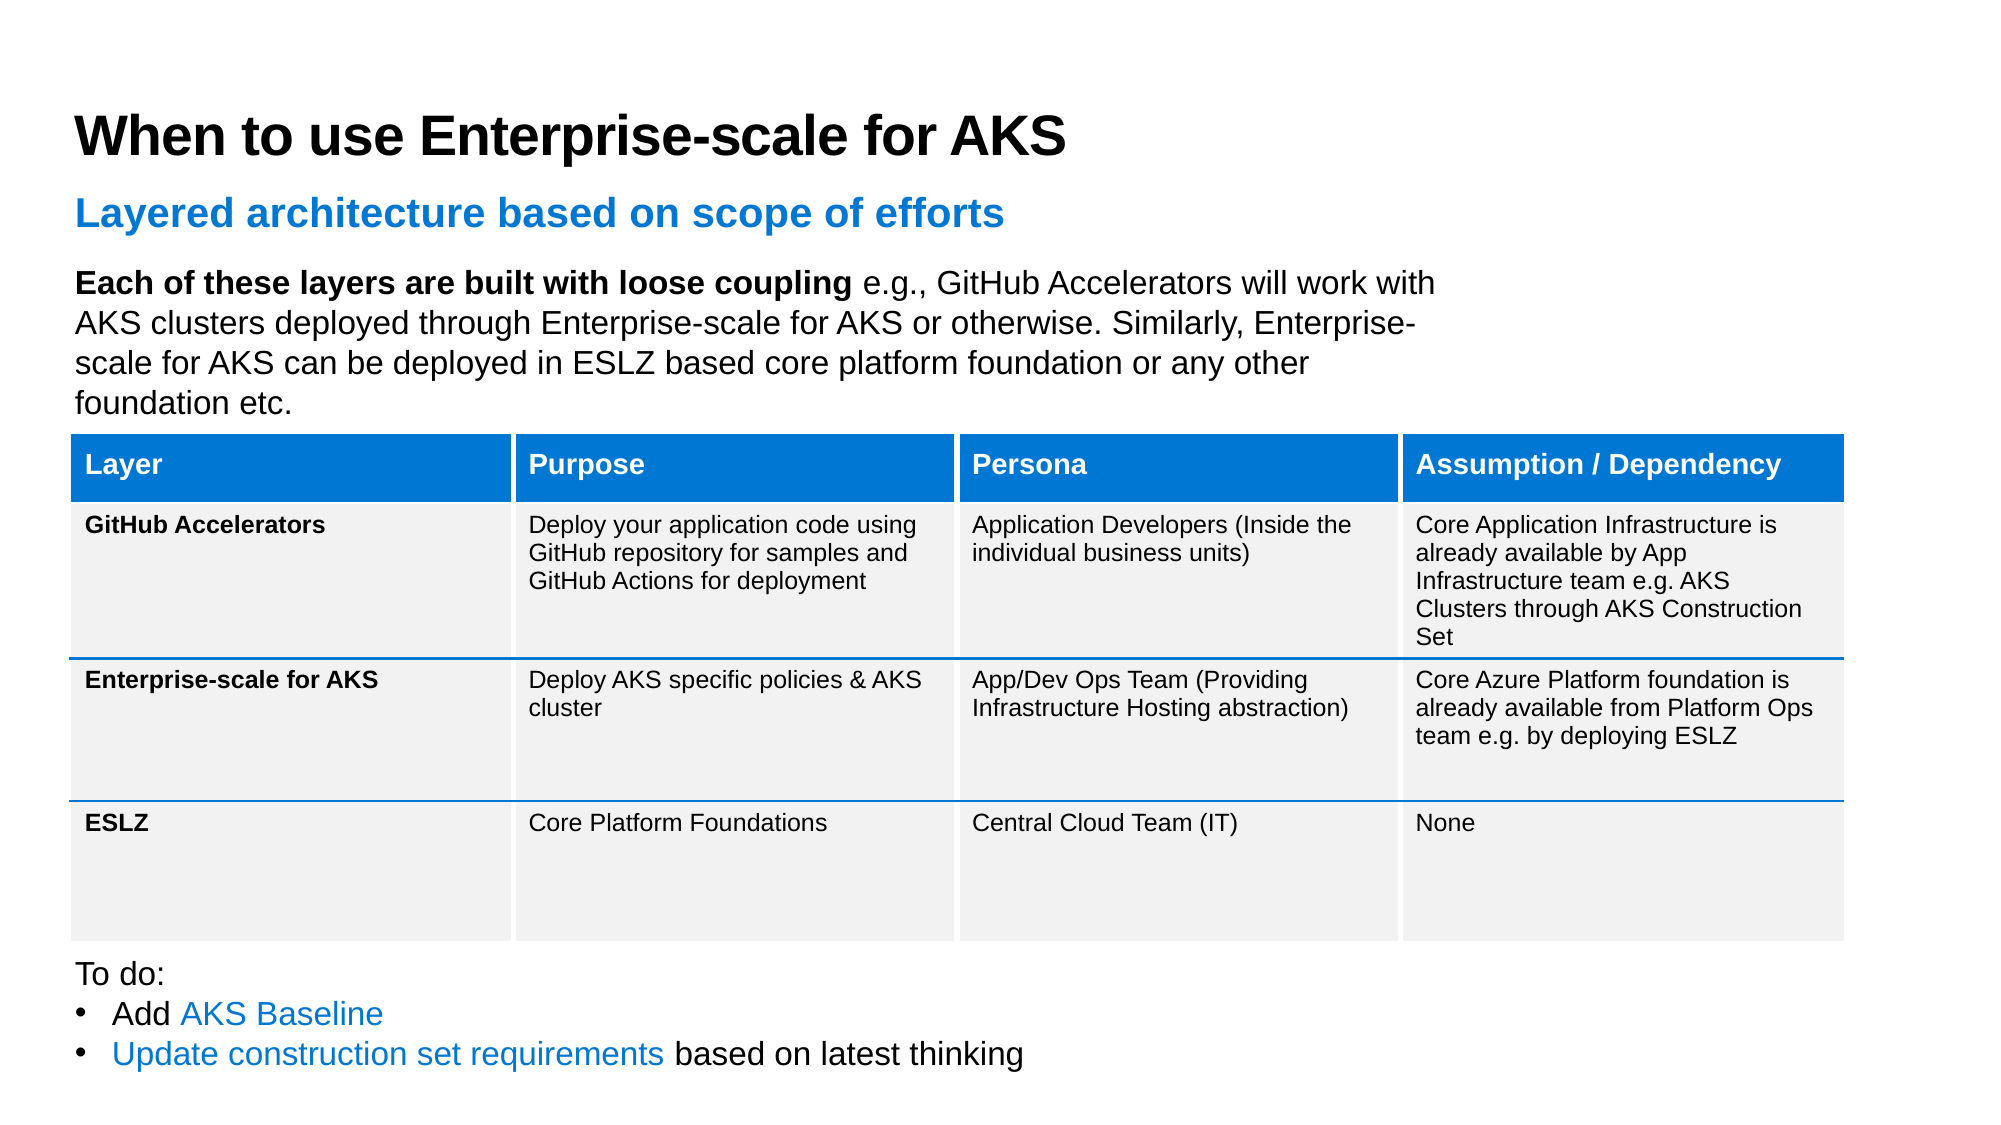

# When to use Enterprise-scale for AKS
Layered architecture based on scope of efforts
Each of these layers are built with loose coupling e.g., GitHub Accelerators will work with AKS clusters deployed through Enterprise-scale for AKS or otherwise. Similarly, Enterprise-scale for AKS can be deployed in ESLZ based core platform foundation or any other foundation etc.
| Layer | Purpose | Persona | Assumption / Dependency |
| --- | --- | --- | --- |
| GitHub Accelerators | Deploy your application code using GitHub repository for samples and GitHub Actions for deployment | Application Developers (Inside the individual business units) | Core Application Infrastructure is already available by App Infrastructure team e.g. AKS Clusters through AKS Construction Set |
| Enterprise-scale for AKS | Deploy AKS specific policies & AKS cluster | App/Dev Ops Team (Providing Infrastructure Hosting abstraction) | Core Azure Platform foundation is already available from Platform Ops team e.g. by deploying ESLZ |
| ESLZ | Core Platform Foundations | Central Cloud Team (IT) | None |
To do:
Add AKS Baseline
Update construction set requirements based on latest thinking